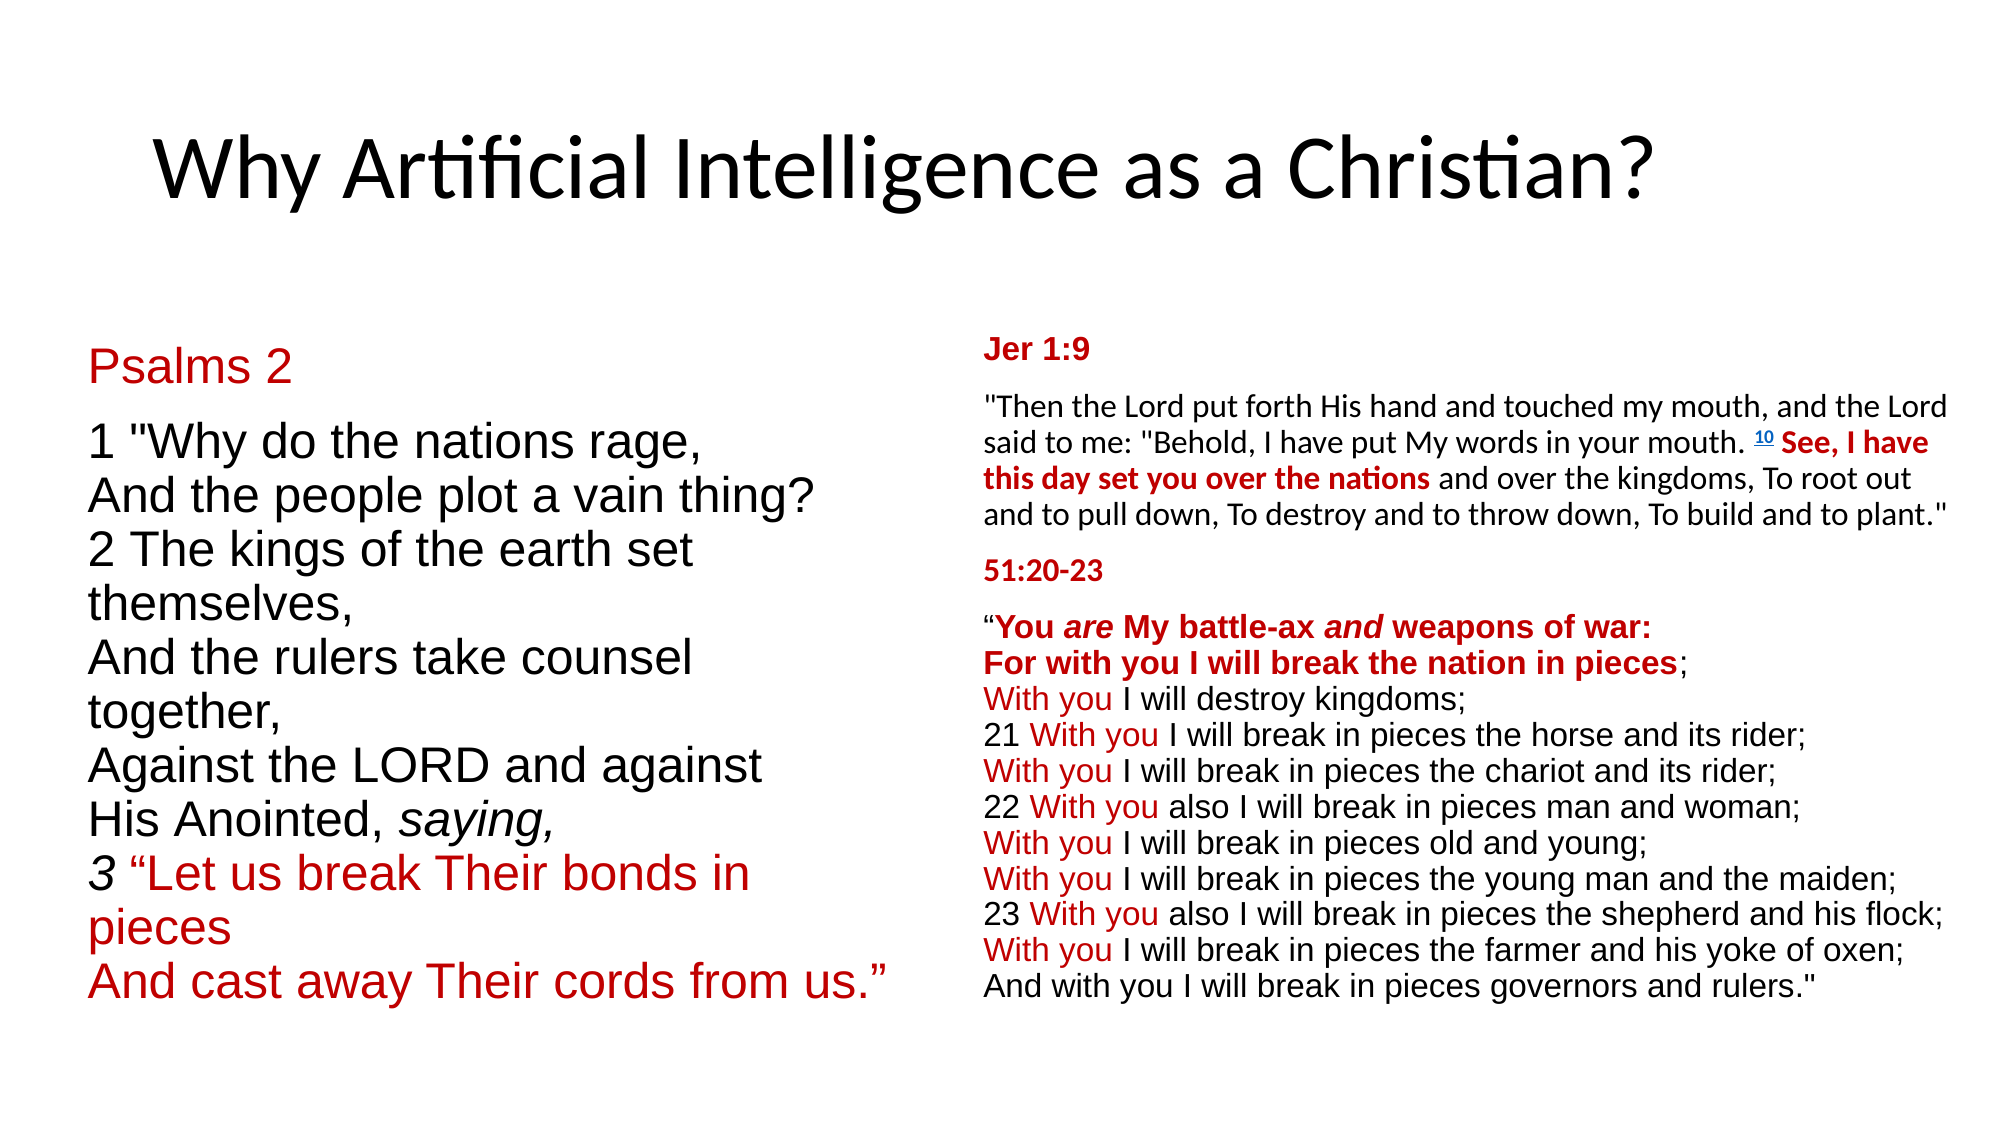

# Why Artificial Intelligence as a Christian?
Jer 1:9
"Then the Lord put forth His hand and touched my mouth, and the Lord said to me: "Behold, I have put My words in your mouth. 10 See, I have this day set you over the nations and over the kingdoms, To root out and to pull down, To destroy and to throw down, To build and to plant."
51:20-23
“You are My battle-ax and weapons of war:
For with you I will break the nation in pieces;
With you I will destroy kingdoms;
21 With you I will break in pieces the horse and its rider;
With you I will break in pieces the chariot and its rider;
22 With you also I will break in pieces man and woman;
With you I will break in pieces old and young;
With you I will break in pieces the young man and the maiden;
23 With you also I will break in pieces the shepherd and his flock;
With you I will break in pieces the farmer and his yoke of oxen;
And with you I will break in pieces governors and rulers."
Psalms 2
1 "Why do the nations rage,
And the people plot a vain thing?
2 The kings of the earth set themselves,
And the rulers take counsel together,
Against the Lord and against His Anointed, saying,
3 “Let us break Their bonds in pieces
And cast away Their cords from us.”